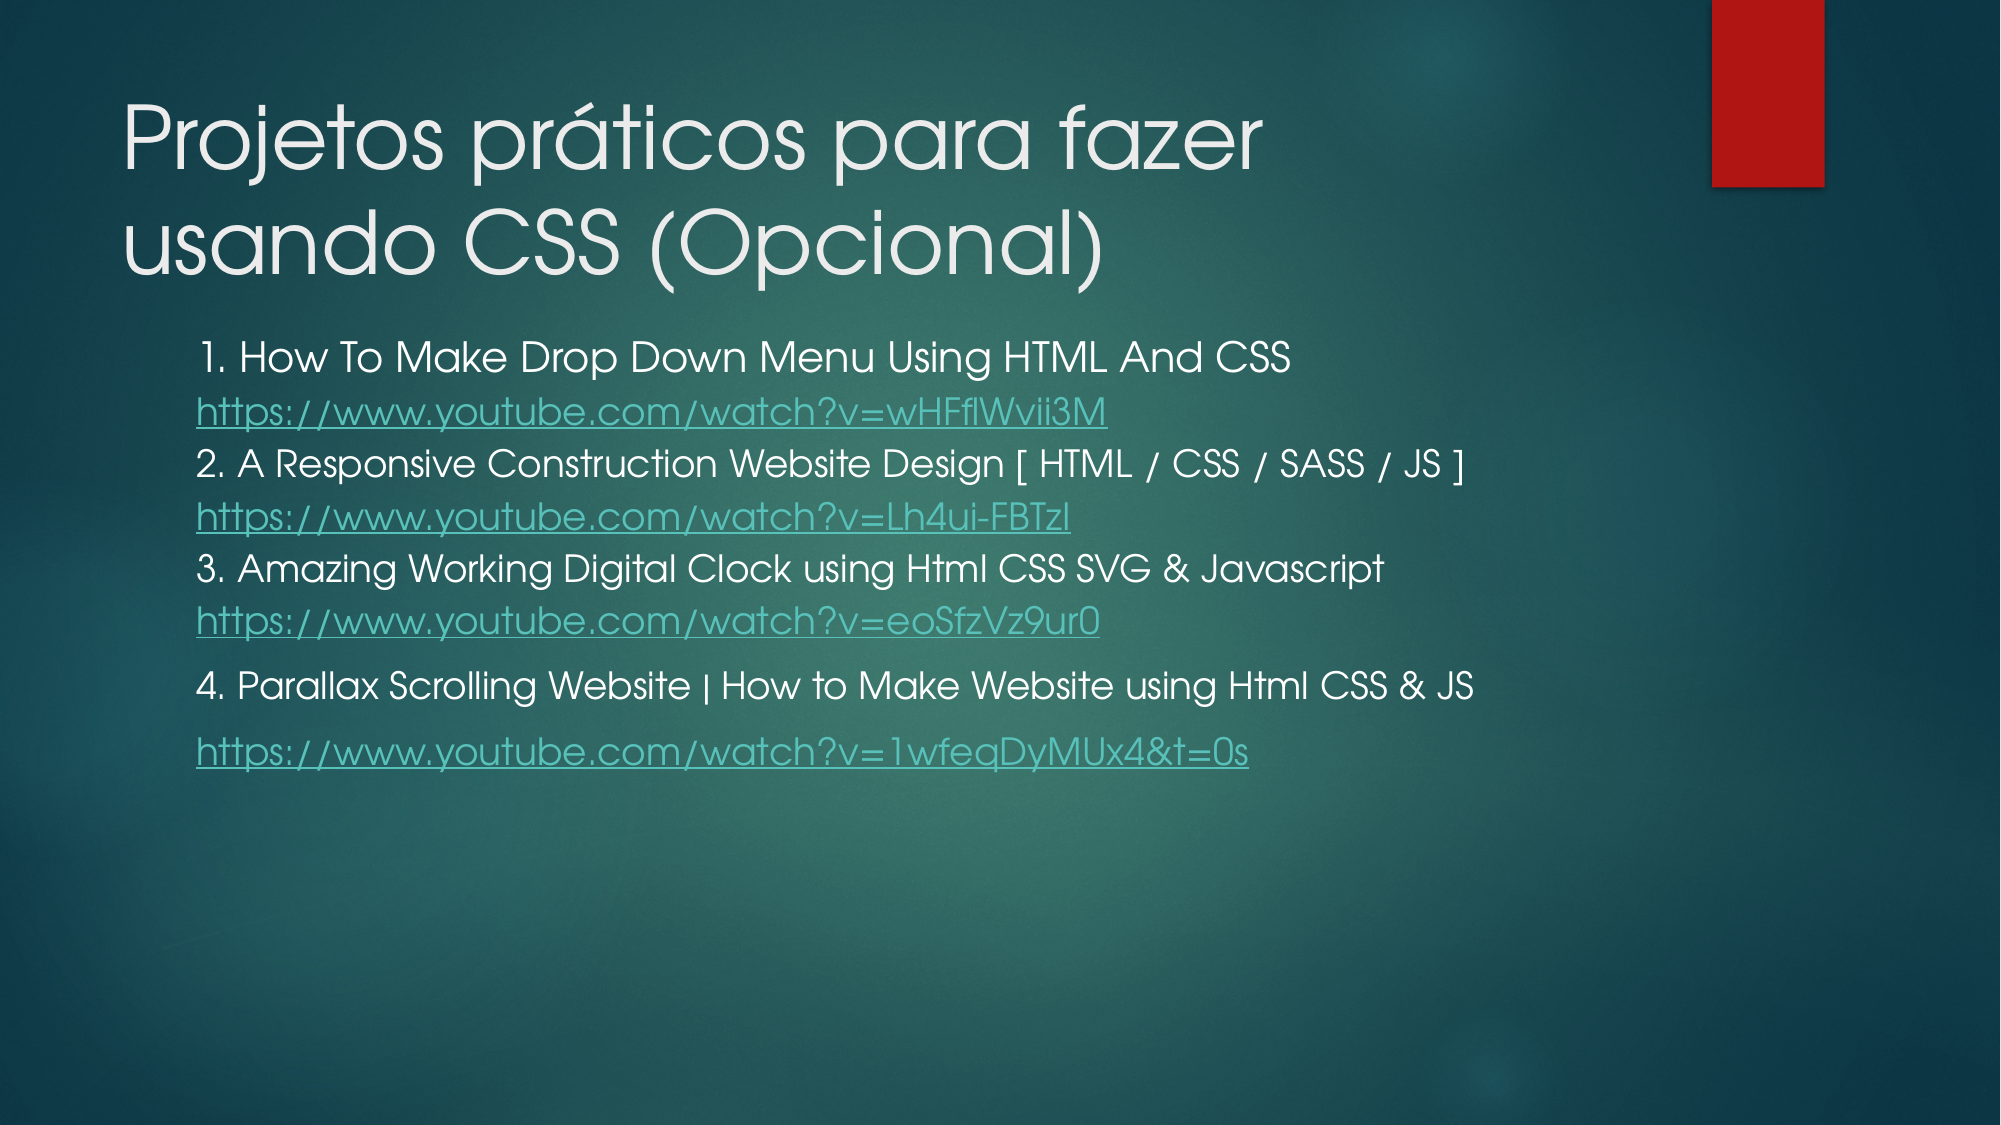

# Projetos práticos para fazer
usando CSS (Opcional)
1. How To Make Drop Down Menu Using HTML And CSS
https://www.youtube.com/watch?v=wHFflWvii3M
2. A Responsive Construction Website Design [ HTML / CSS / SASS / JS ]
https://www.youtube.com/watch?v=Lh4ui-FBTzI
3. Amazing Working Digital Clock using Html CSS SVG & Javascript
https://www.youtube.com/watch?v=eoSfzVz9ur0
4. Parallax Scrolling Website | How to Make Website using Html CSS & JS
https://www.youtube.com/watch?v=1wfeqDyMUx4&t=0s